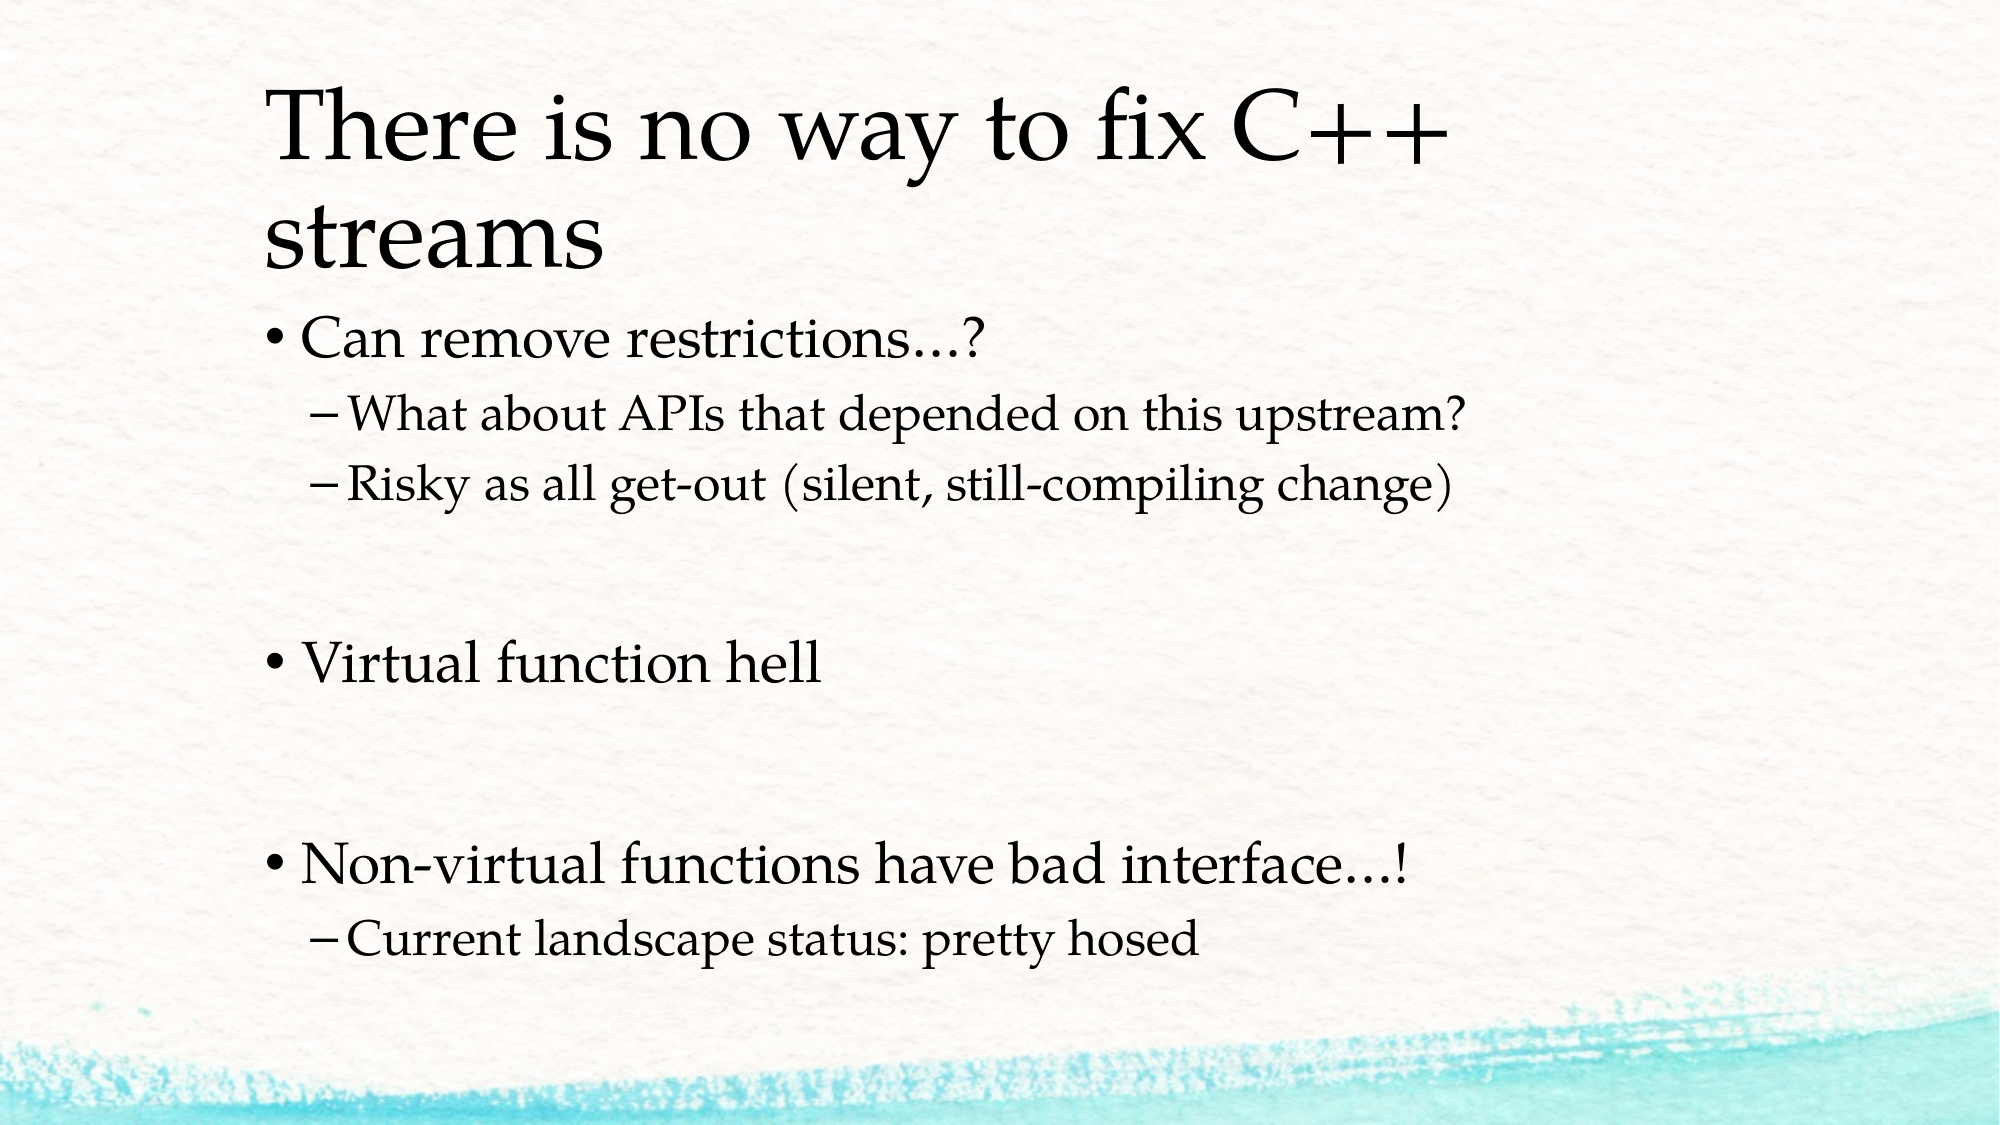

# There is no way to fix C++ streams
Can remove restrictions…?
What about APIs that depended on this upstream?
Risky as all get-out (silent, still-compiling change)

Virtual function hell

Non-virtual functions have bad interface…!
Current landscape status: pretty hosed